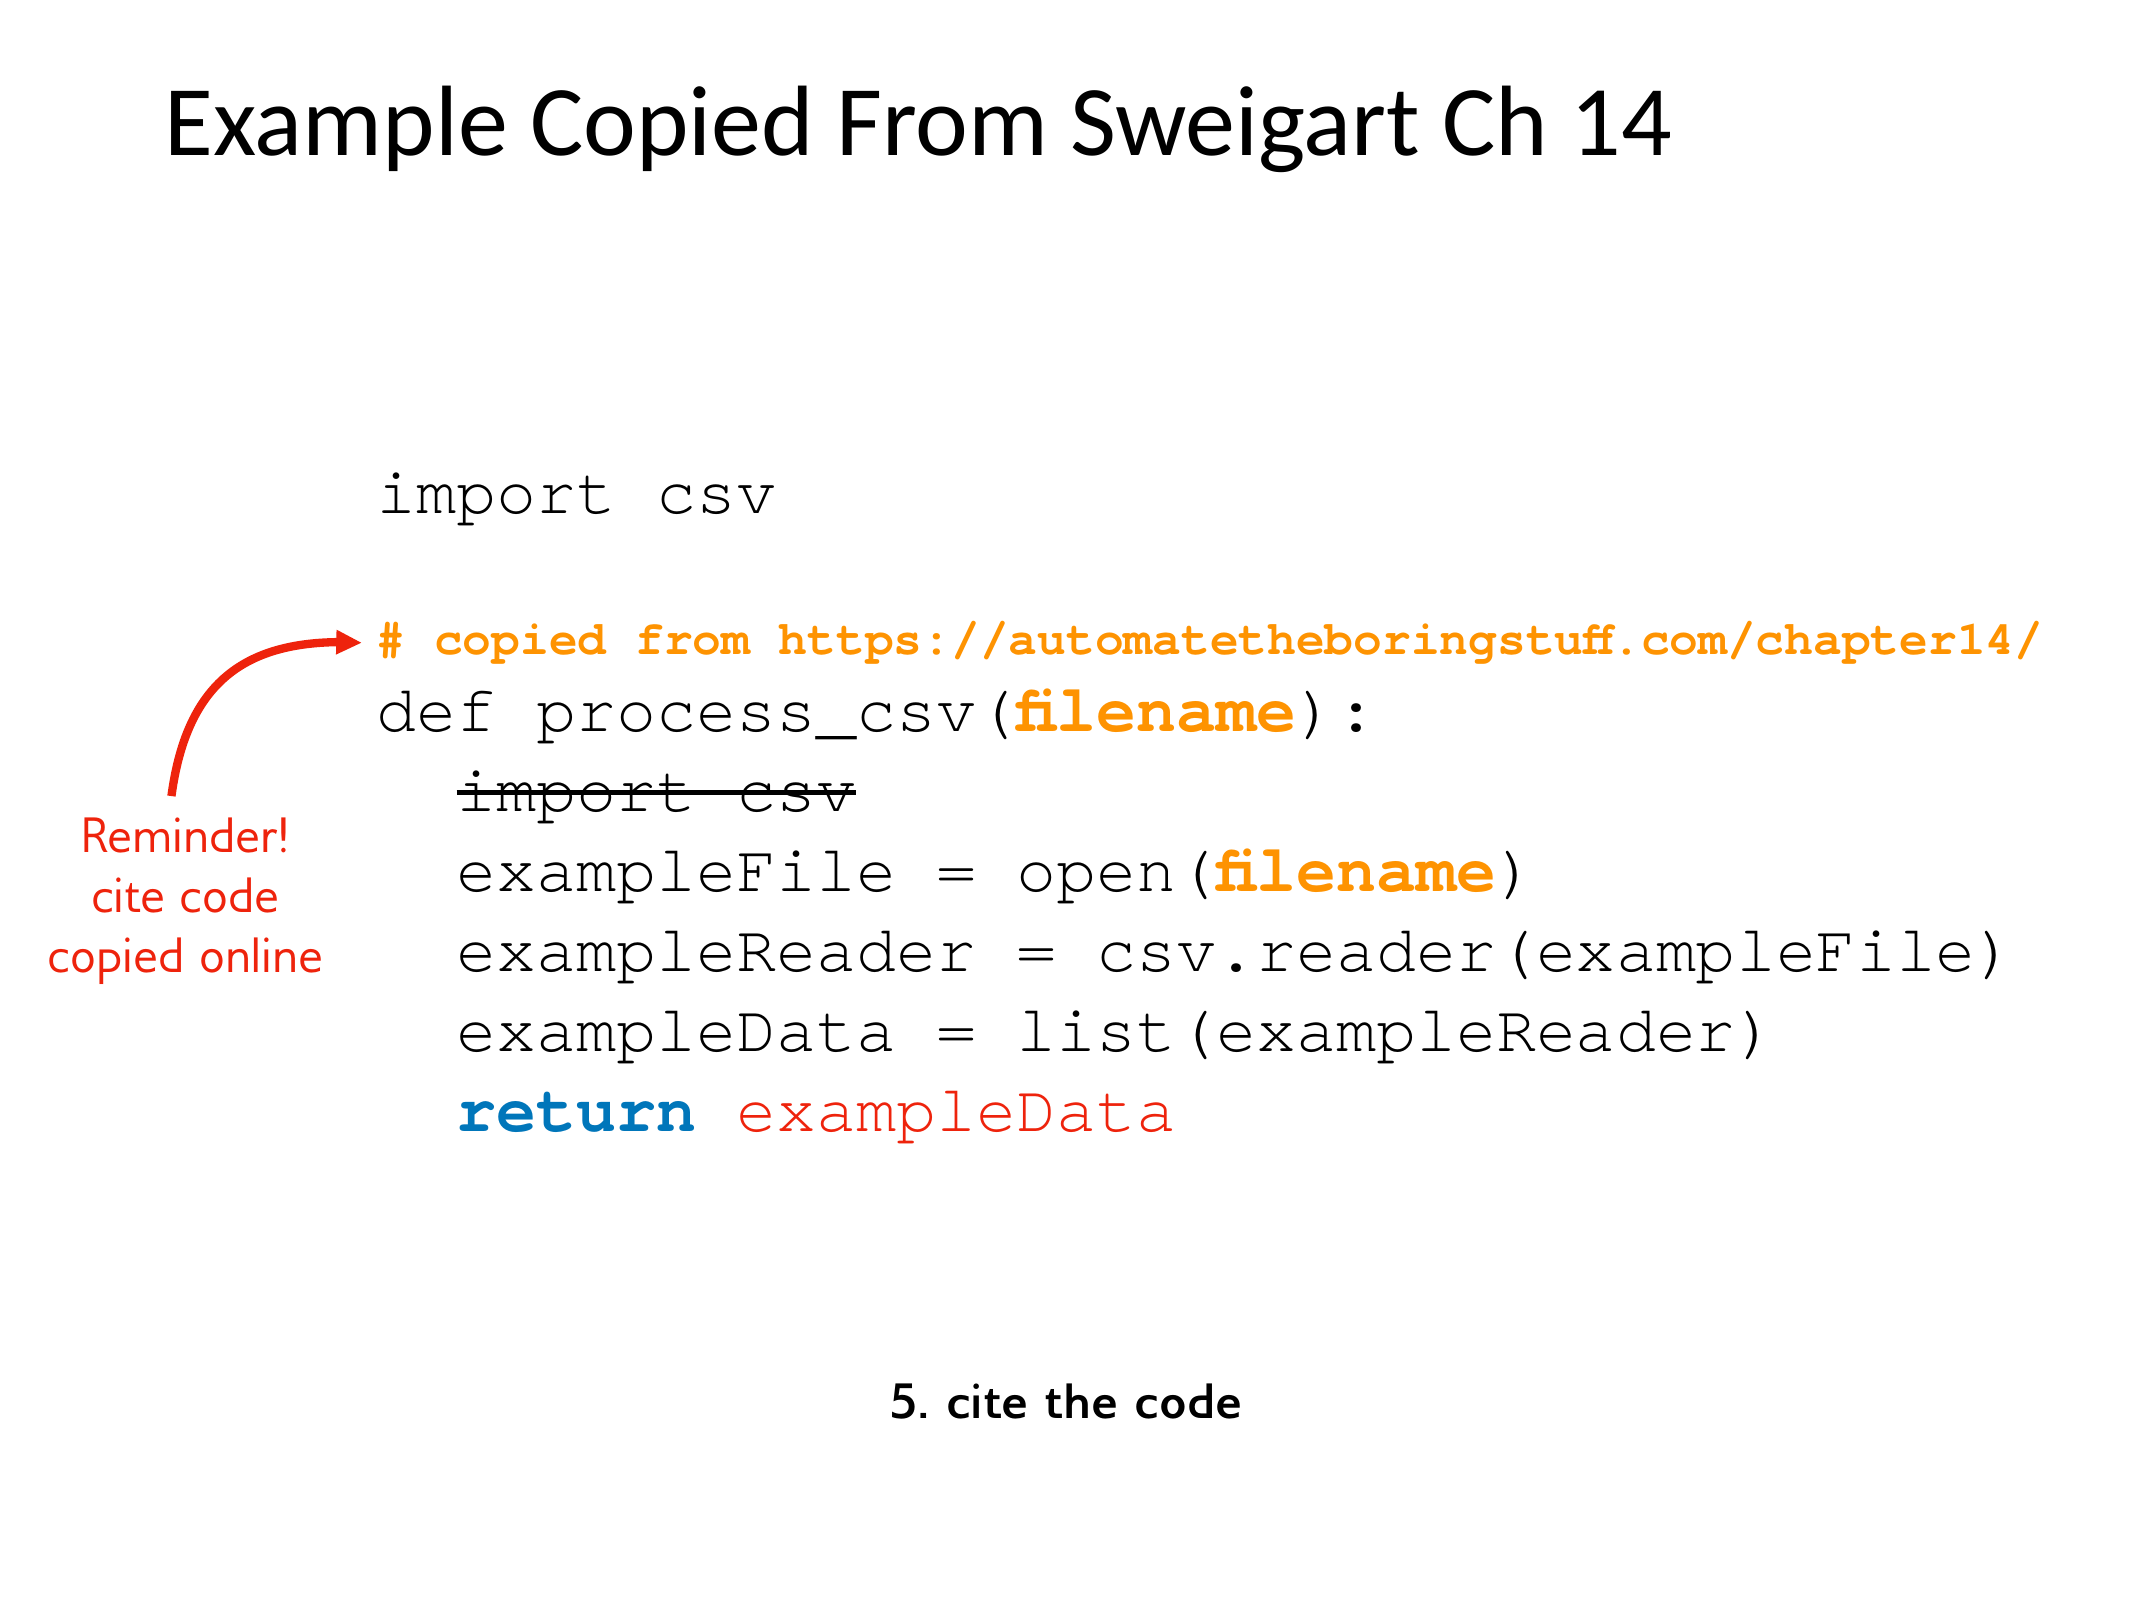

# Example Copied From Sweigart Ch 14
import csv

# copied from https://automatetheboringstuff.com/chapter14/
def process_csv(filename):
  import csv
  exampleFile = open(filename)
  exampleReader = csv.reader(exampleFile)
  exampleData = list(exampleReader)
  return exampleData

Reminder!
cite code
copied online
5. cite the code